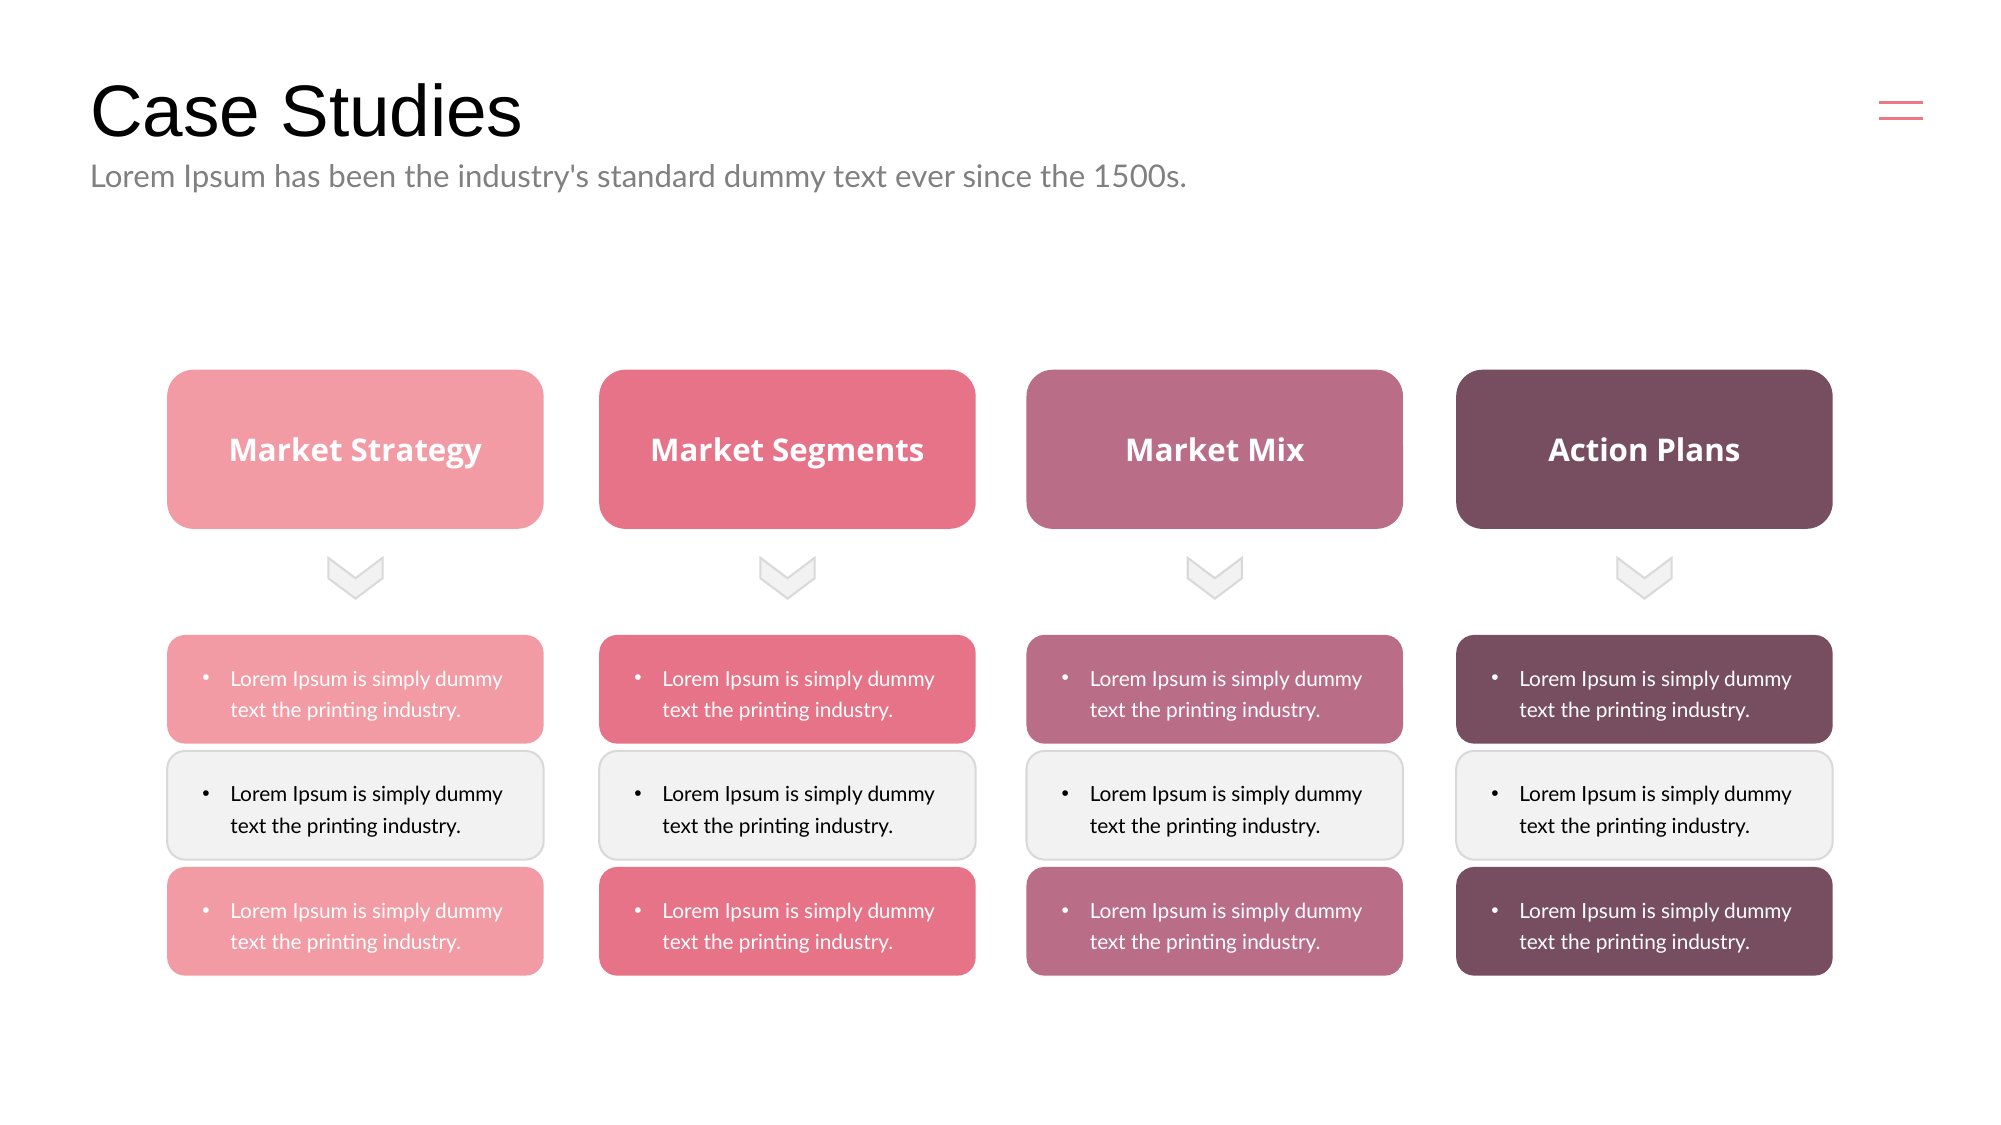

# Case Studies
Lorem Ipsum has been the industry's standard dummy text ever since the 1500s.

Market Strategy
Market Segments
Market Mix
Action Plans

Lorem Ipsum is simply dummy text the printing industry.
Lorem Ipsum is simply dummy text the printing industry.
Lorem Ipsum is simply dummy text the printing industry.
Lorem Ipsum is simply dummy text the printing industry.

Lorem Ipsum is simply dummy text the printing industry.
Lorem Ipsum is simply dummy text the printing industry.
Lorem Ipsum is simply dummy text the printing industry.
Lorem Ipsum is simply dummy text the printing industry.

Lorem Ipsum is simply dummy text the printing industry.
Lorem Ipsum is simply dummy text the printing industry.
Lorem Ipsum is simply dummy text the printing industry.
Lorem Ipsum is simply dummy text the printing industry.